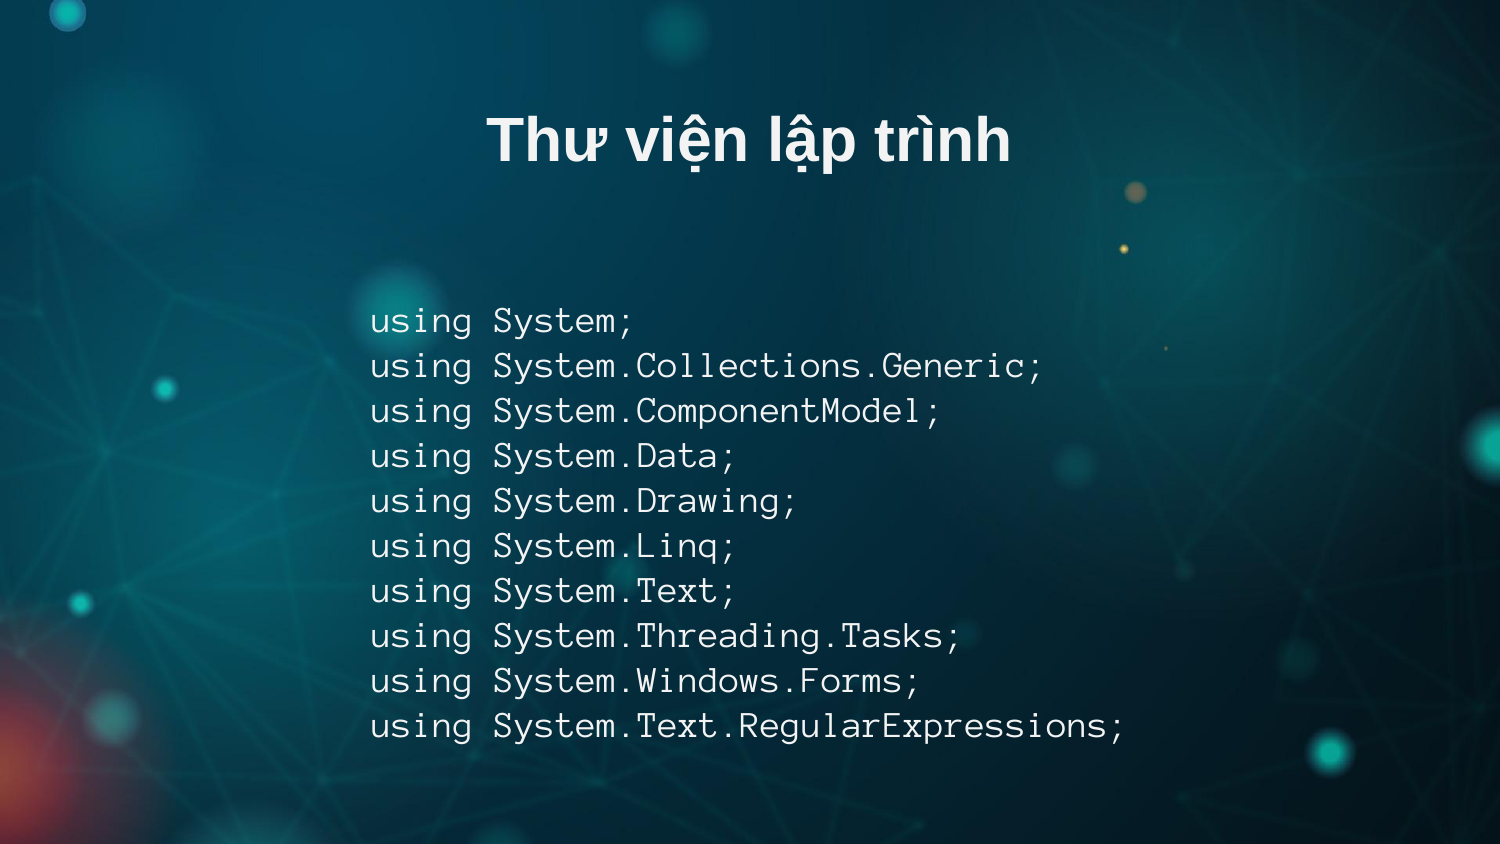

Thư viện lập trình
using System;
using System.Collections.Generic;
using System.ComponentModel;
using System.Data;
using System.Drawing;
using System.Linq;
using System.Text;
using System.Threading.Tasks;
using System.Windows.Forms;
using System.Text.RegularExpressions;